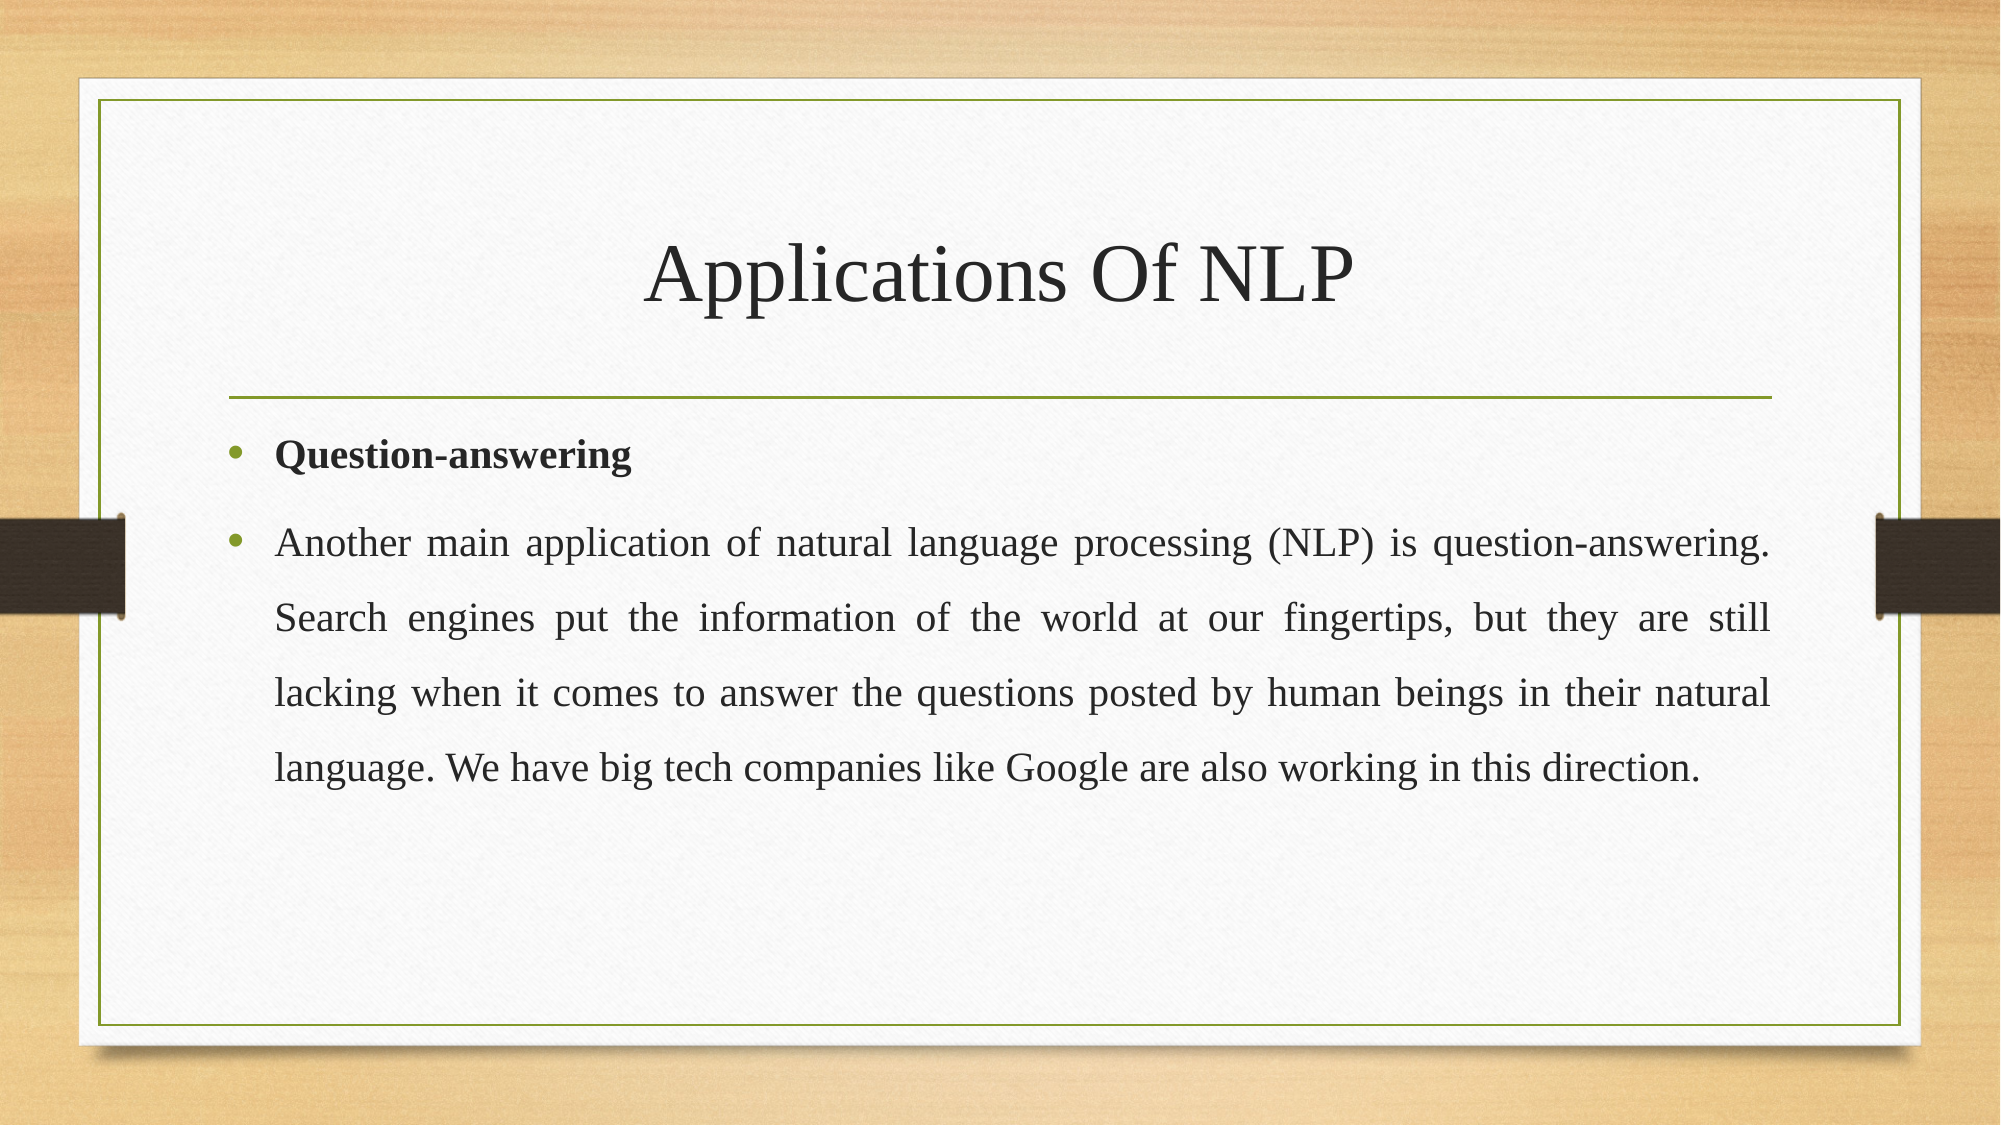

# Applications Of NLP
Question-answering
Another main application of natural language processing (NLP) is question-answering. Search engines put the information of the world at our fingertips, but they are still lacking when it comes to answer the questions posted by human beings in their natural language. We have big tech companies like Google are also working in this direction.